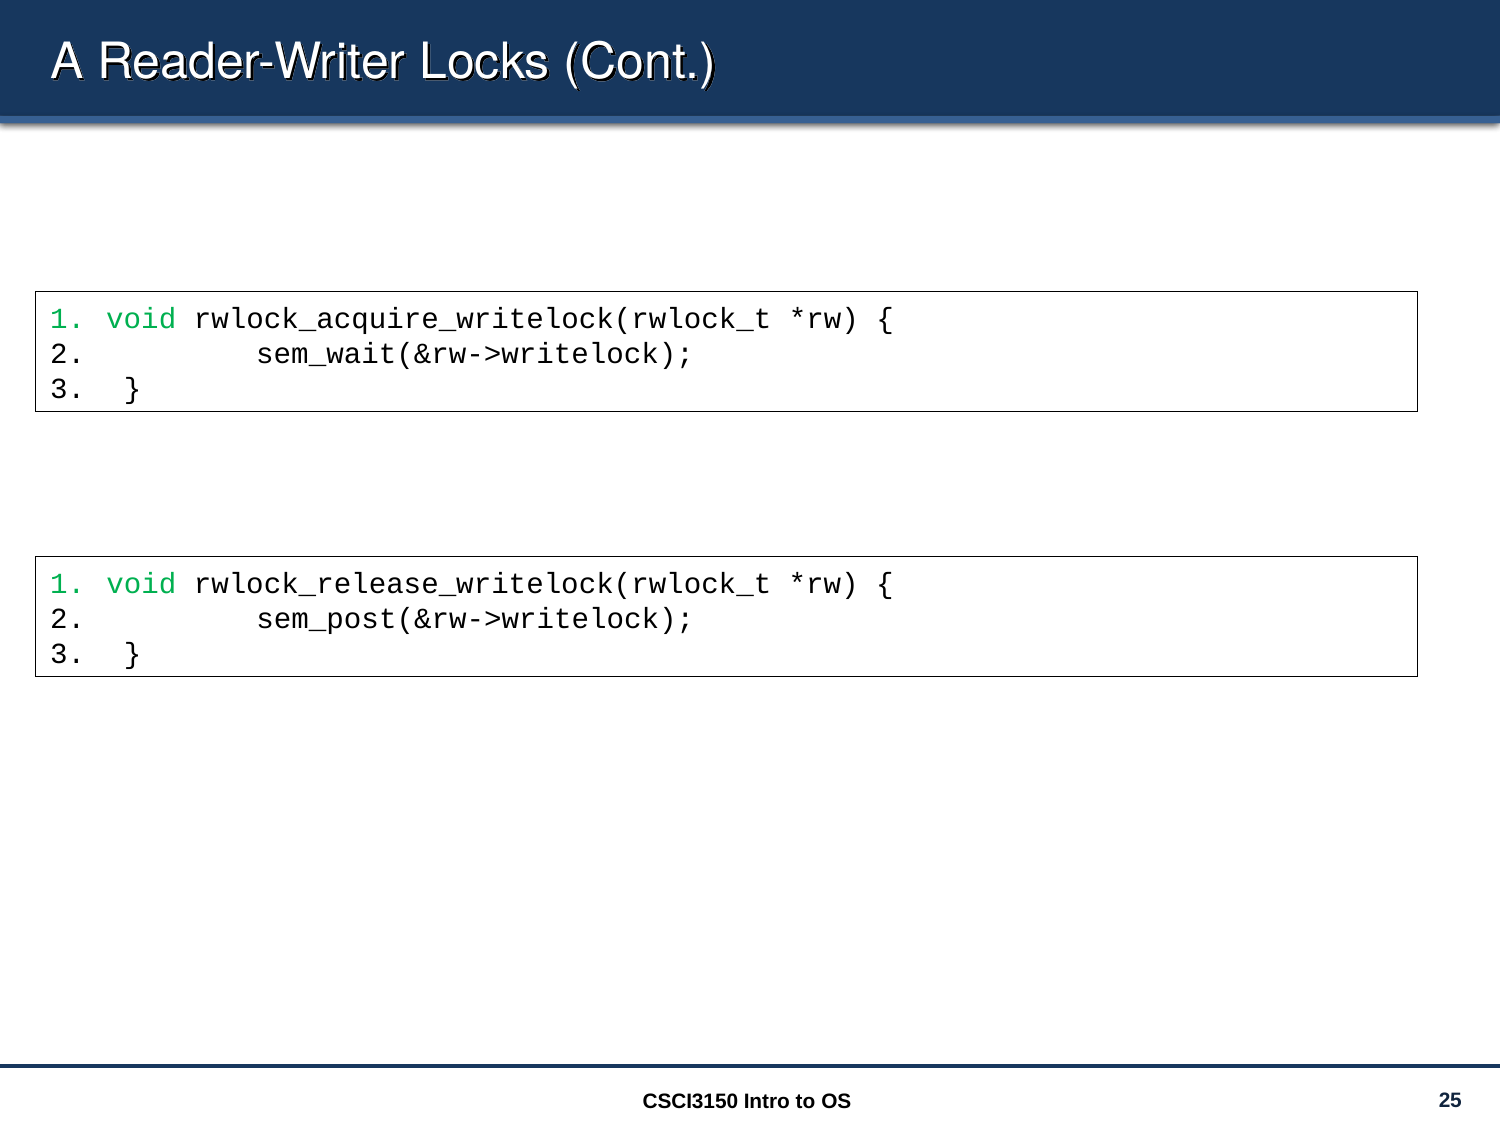

# A Reader-Writer Locks (Cont.)
void rwlock_acquire_writelock(rwlock_t *rw) {
 	sem_wait(&rw->writelock);
 }
void rwlock_release_writelock(rwlock_t *rw) {
 	sem_post(&rw->writelock);
 }
CSCI3150 Intro to OS
25